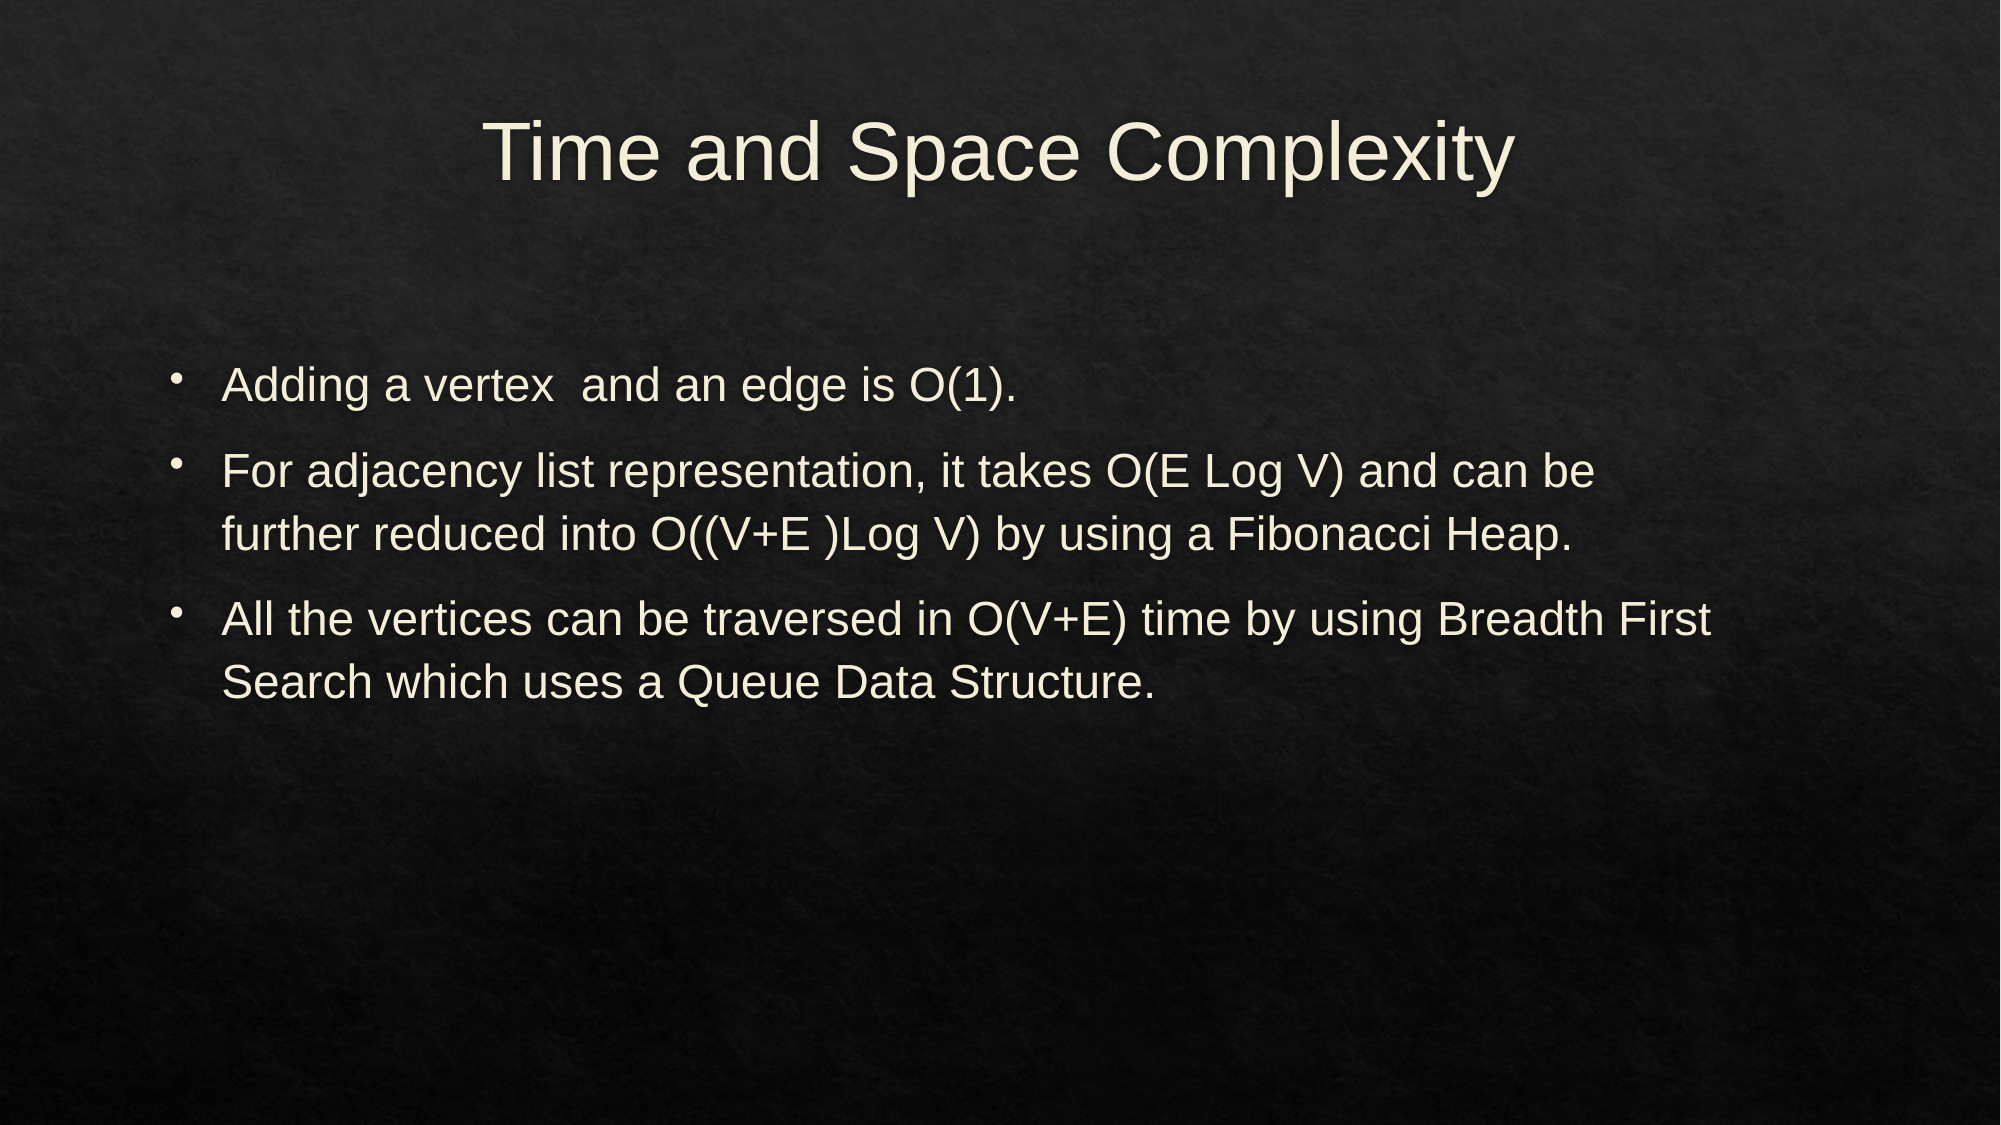

# Time and Space Complexity
Adding a vertex  and an edge is O(1).
For adjacency list representation, it takes O(E Log V) and can be further reduced into O((V+E )Log V) by using a Fibonacci Heap.
All the vertices can be traversed in O(V+E) time by using Breadth First Search which uses a Queue Data Structure.